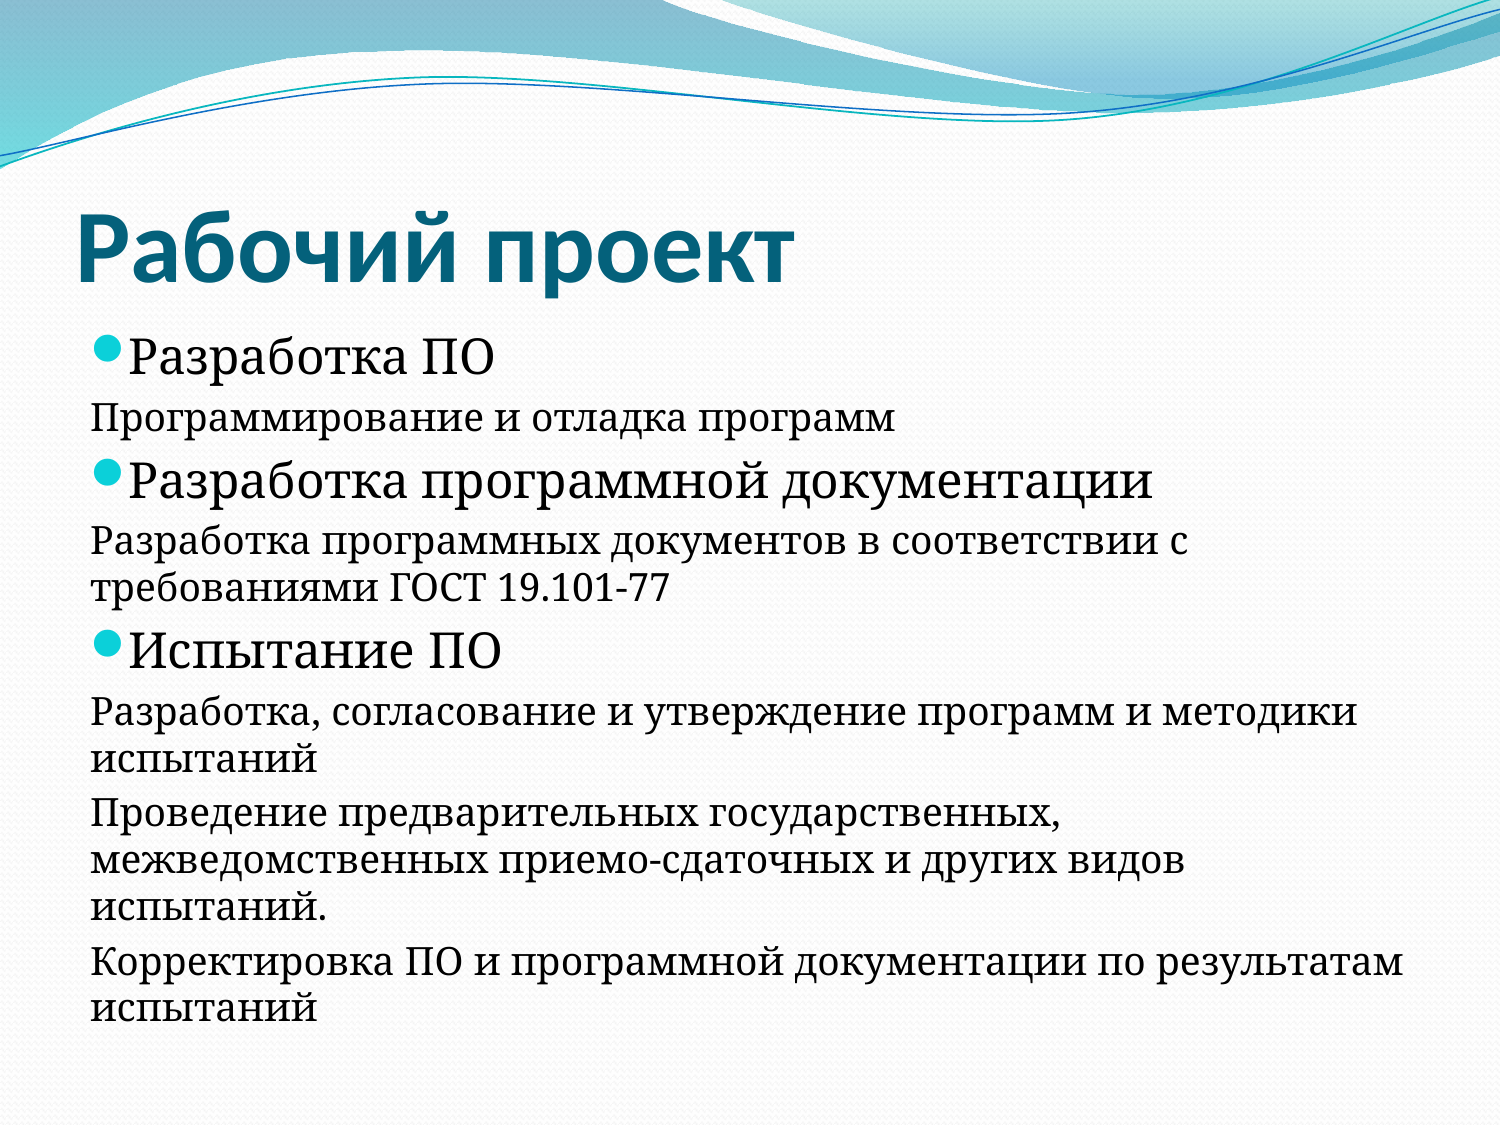

# Рабочий проект
Разработка ПО
Программирование и отладка программ
Разработка программной документации
Разработка программных документов в соответствии с требованиями ГОСТ 19.101-77
Испытание ПО
Разработка, согласование и утверждение программ и методики испытаний
Проведение предварительных государственных, межведомственных приемо-сдаточных и других видов испытаний.
Корректировка ПО и программной документации по результатам испытаний